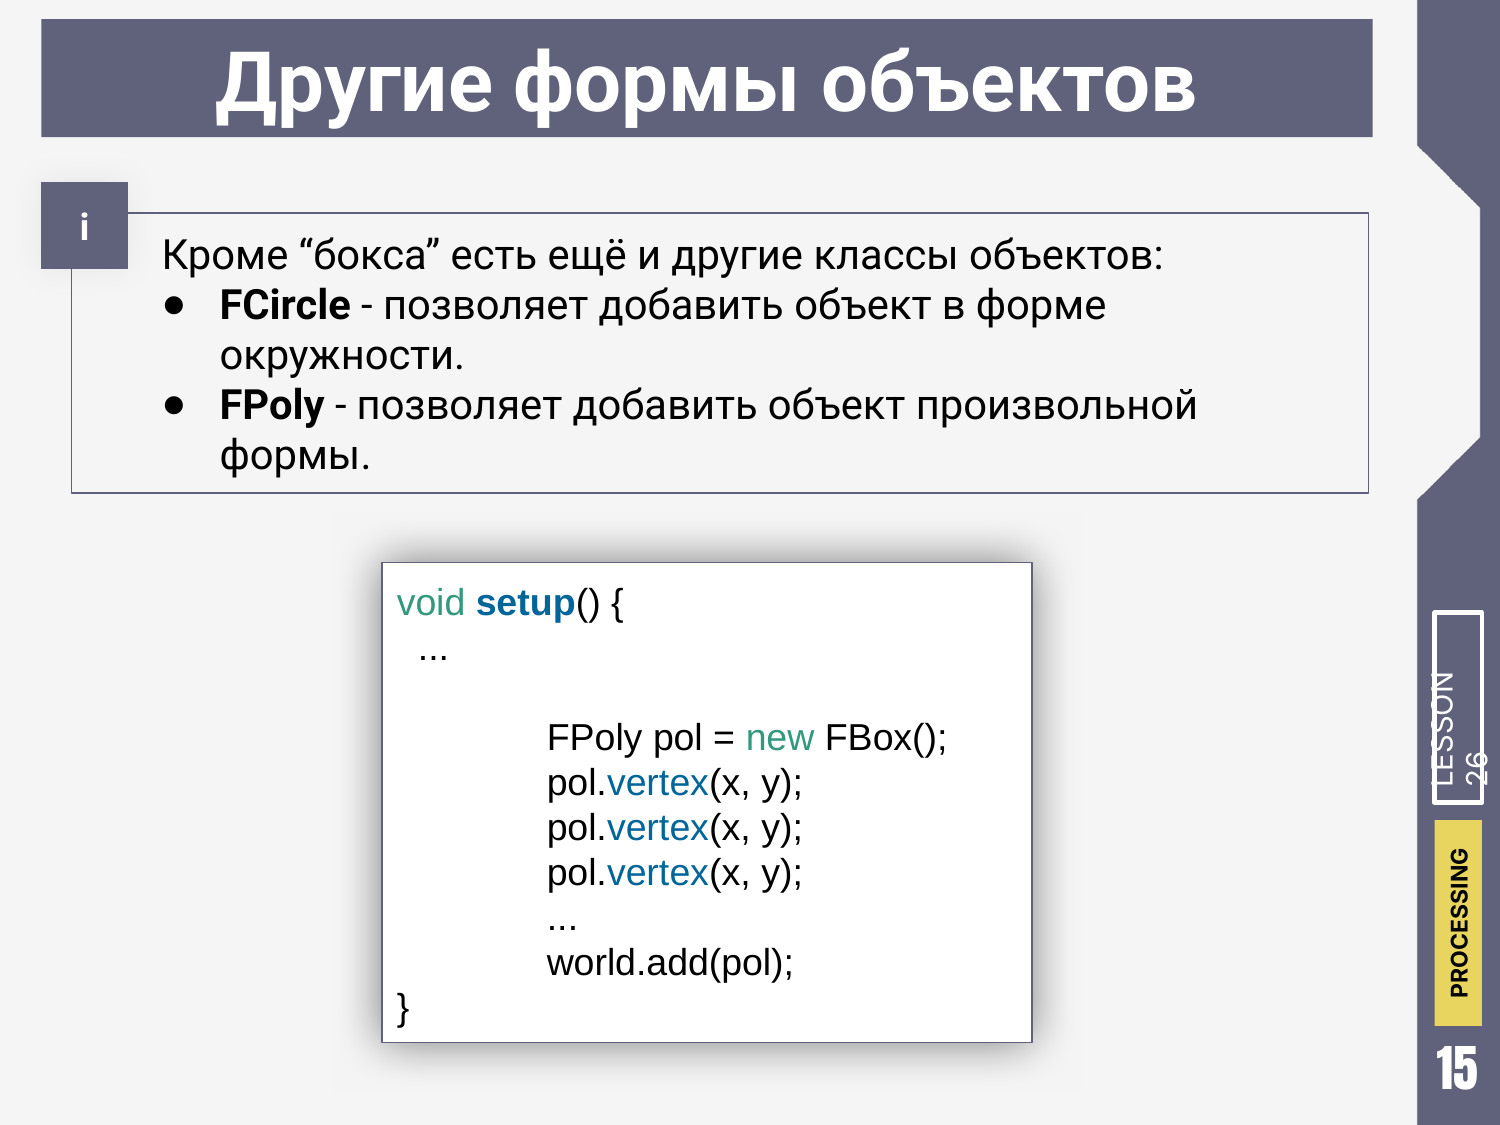

Другие формы объектов
і
Кроме “бокса” есть ещё и другие классы объектов:
FCircle - позволяет добавить объект в форме окружности.
FPoly - позволяет добавить объект произвольной формы.
void setup() {
  ...
  	FPoly pol = new FBox();
  	pol.vertex(x, y);
	pol.vertex(x, y);
	pol.vertex(x, y);
	...
	world.add(pol);
}
LESSON 26
15